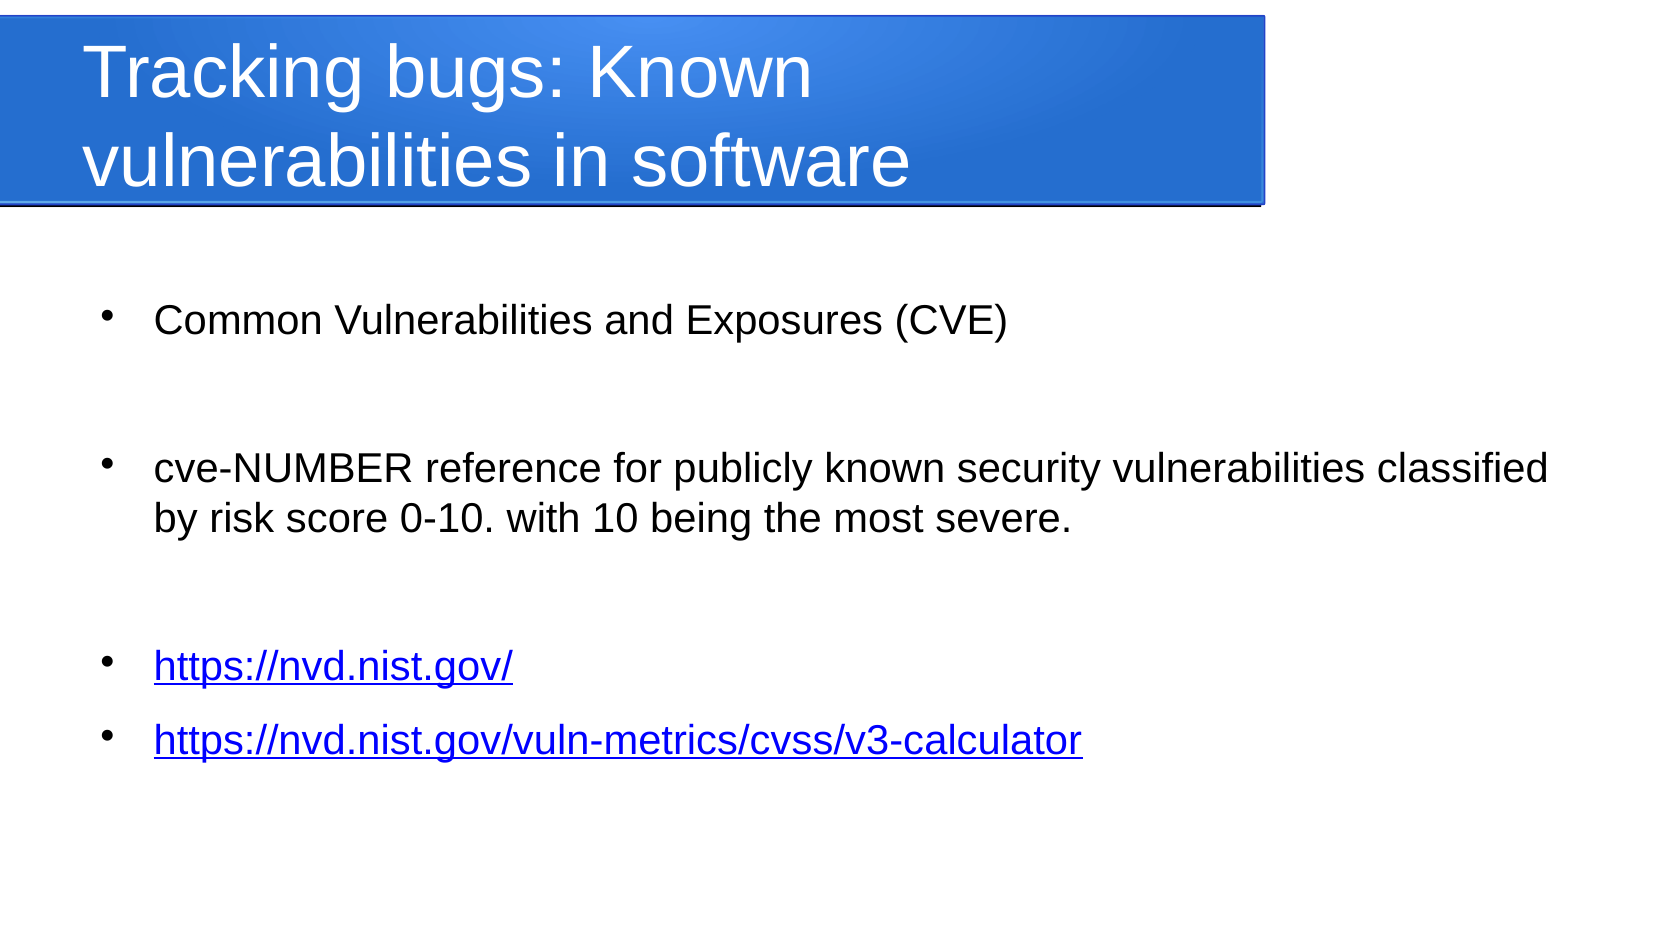

Tracking bugs: Known vulnerabilities in software

Common Vulnerabilities and Exposures (CVE)

cve-NUMBER reference for publicly known security vulnerabilities classified by risk score 0-10. with 10 being the most severe.

https://nvd.nist.gov/
https://nvd.nist.gov/vuln-metrics/cvss/v3-calculator